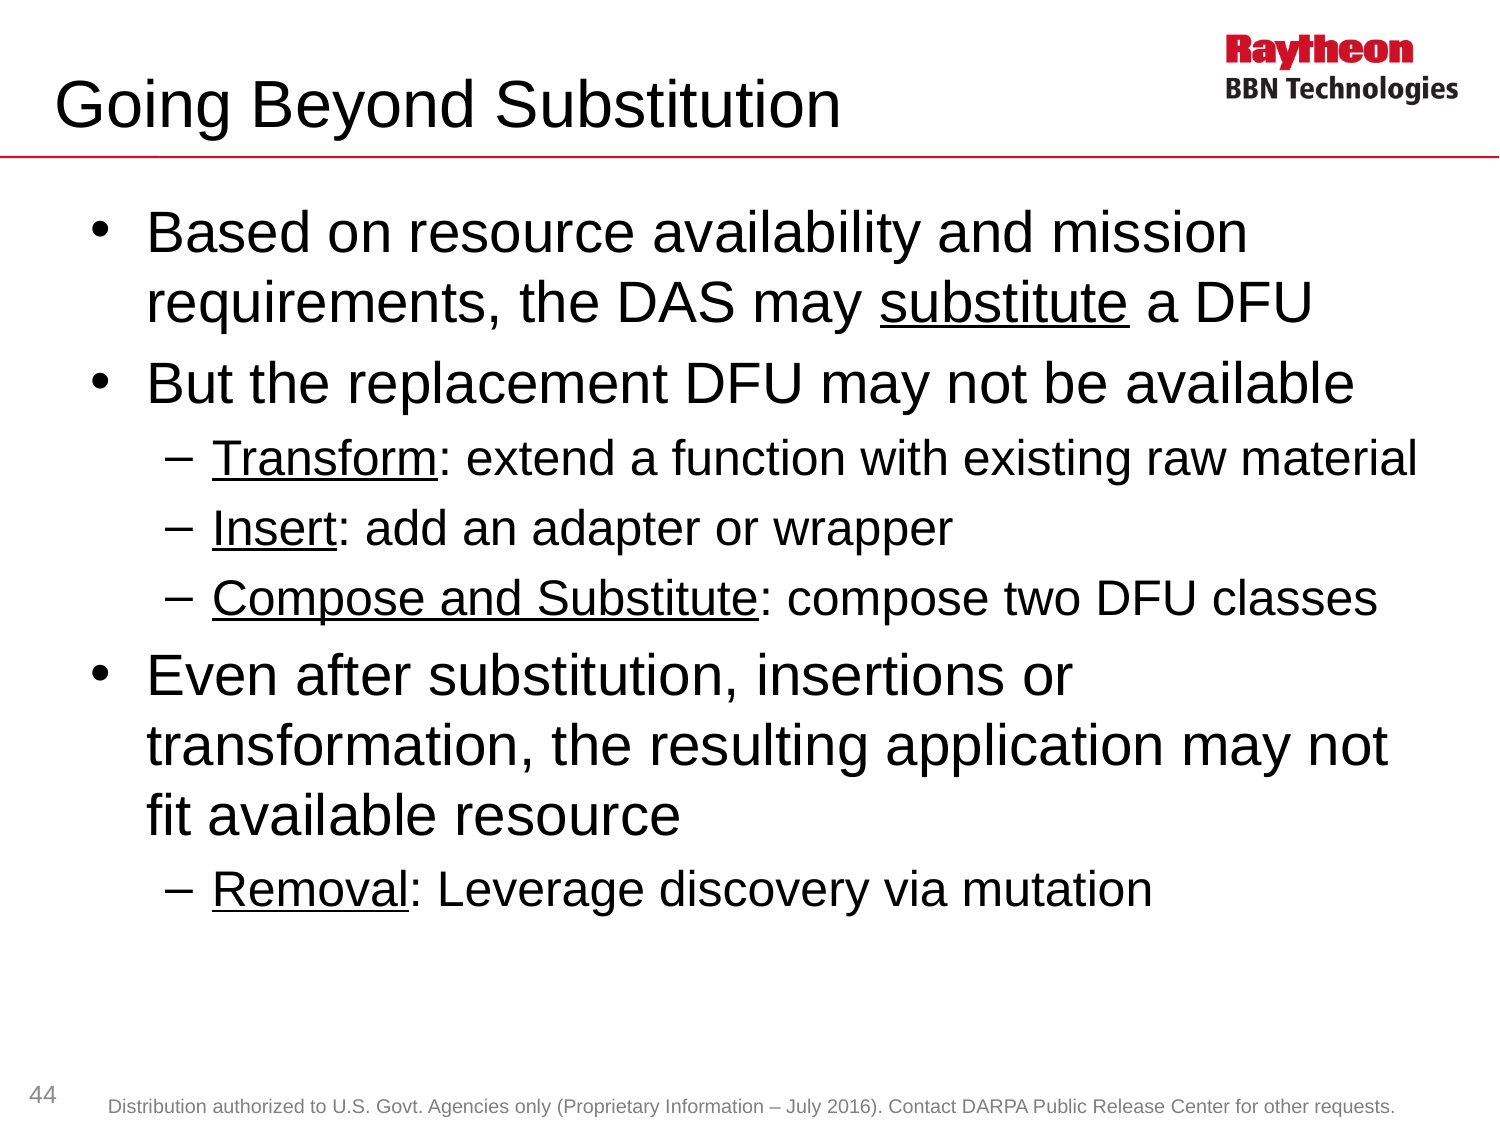

# Going Beyond Substitution
Based on resource availability and mission requirements, the DAS may substitute a DFU
But the replacement DFU may not be available
Transform: extend a function with existing raw material
Insert: add an adapter or wrapper
Compose and Substitute: compose two DFU classes
Even after substitution, insertions or transformation, the resulting application may not fit available resource
Removal: Leverage discovery via mutation
44